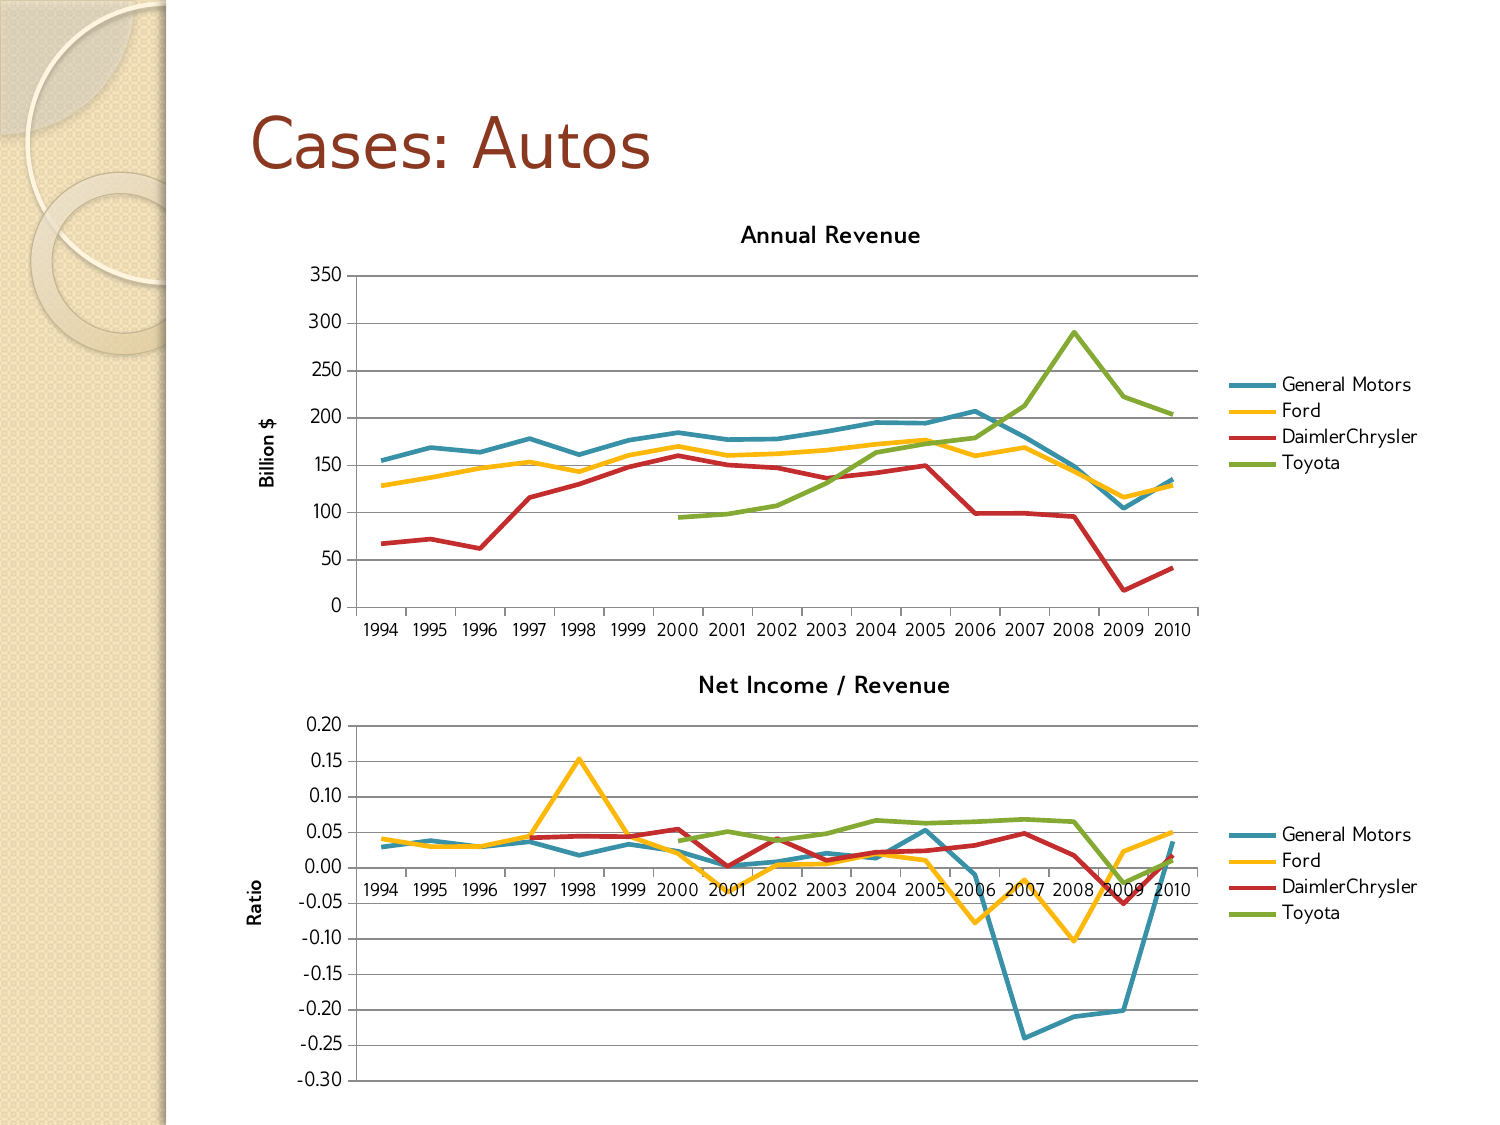

# Cases: Autos

### Chart: Annual Revenue

| Category | General Motors | Ford | DaimlerChrysler | Toyota |
|---|---|---|---|---|
| 1994 | 154.95120000000006 | 128.43900000000002 | 67.16999999999999 | None |
| 1995 | 168.82860000000005 | 137.137 | 72.185 | None |
| 1996 | 163.88500000000005 | 146.991 | 62.13200000000001 | None |
| 1997 | 178.252 | 153.627 | 116.057 | None |
| 1998 | 161.315 | 143.35000000000005 | 130.122 | None |
| 1999 | 176.55800000000005 | 160.65800000000004 | 148.243 | None |
| 2000 | 184.632 | 170.064 | 160.278 | 94.932 |
| 2001 | 177.26 | 160.504 | 150.42200000000005 | 98.589 |
| 2002 | 177.86700000000005 | 162.258 | 147.40800000000004 | 107.44300000000003 |
| 2003 | 185.83700000000005 | 166.095 | 136.437 | 131.298 |
| 2004 | 195.35100000000006 | 172.316 | 142.059 | 163.637 |
| 2005 | 194.655 | 176.89600000000004 | 149.77599999999998 | 172.74899999999997 |
| 2006 | 207.34900000000002 | 160.065 | 99.222 | 179.083 |
| 2007 | 179.984 | 168.88400000000001 | 99.399 | 213.156 |
| 2008 | 148.979 | 143.584 | 95.87299999999998 | 290.861 |
| 2009 | 104.589 | 116.283 | 17.71 | 222.566 |
| 2010 | 135.592 | 128.954 | 41.9 | 203.687 |

### Chart: Net Income / Revenue

| Category | General Motors | Ford | DaimlerChrysler | Toyota |
|---|---|---|---|---|
| 1994 | 0.029557047638224185 | 0.0413270112660485 | None | None |
| 1995 | 0.03860187195771335 | 0.030181497334782 | None | None |
| 1996 | 0.029789181438203624 | 0.03024674980100822 | None | None |
| 1997 | 0.037026232524740264 | 0.045044165413631716 | 0.04261698992736332 | None |
| 1998 | 0.01793385612001364 | 0.1539658179281479 | 0.04479642181952329 | None |
| 1999 | 0.03354138583355045 | 0.04504599833186022 | 0.044197702421024936 | None |
| 2000 | 0.023517050132154767 | 0.020386442750964354 | 0.05487964661400816 | 0.038100956474107786 |
| 2001 | 0.002831998194742187 | -0.033974231171808804 | 0.0022071239579316885 | 0.0513748998366958 |
| 2002 | 0.008849308753169504 | 0.004449703558530243 | 0.041490285466189075 | 0.0388764275010936 |
| 2003 | 0.02076550955945264 | 0.005779824799060782 | 0.010752215308164207 | 0.04843942786638031 |
| 2004 | 0.013826394541108062 | 0.02011420877921959 | 0.022279475429223105 | 0.0671914053667569 |
| 2005 | 0.0535151935475585 | 0.010876447178002895 | 0.024269575900010682 | 0.06313784739709058 |
| 2006 | -0.009539472097767537 | -0.07758723018773629 | 0.03190824615508659 | 0.0652267384397179 |
| 2007 | -0.24007133967463776 | -0.016691930555884513 | 0.04884354973390075 | 0.06864925219088365 |
| 2008 | -0.2096738466495277 | -0.10330538221528862 | 0.017773512876409416 | 0.06534392716795996 |
| 2009 | -0.20100584191454168 | 0.023322411702484443 | -0.05053642010163751 | -0.021283574310541592 |
| 2010 | 0.037494837453537086 | 0.05084758906276657 | 0.018210023866348457 | 0.011051269840490555 |